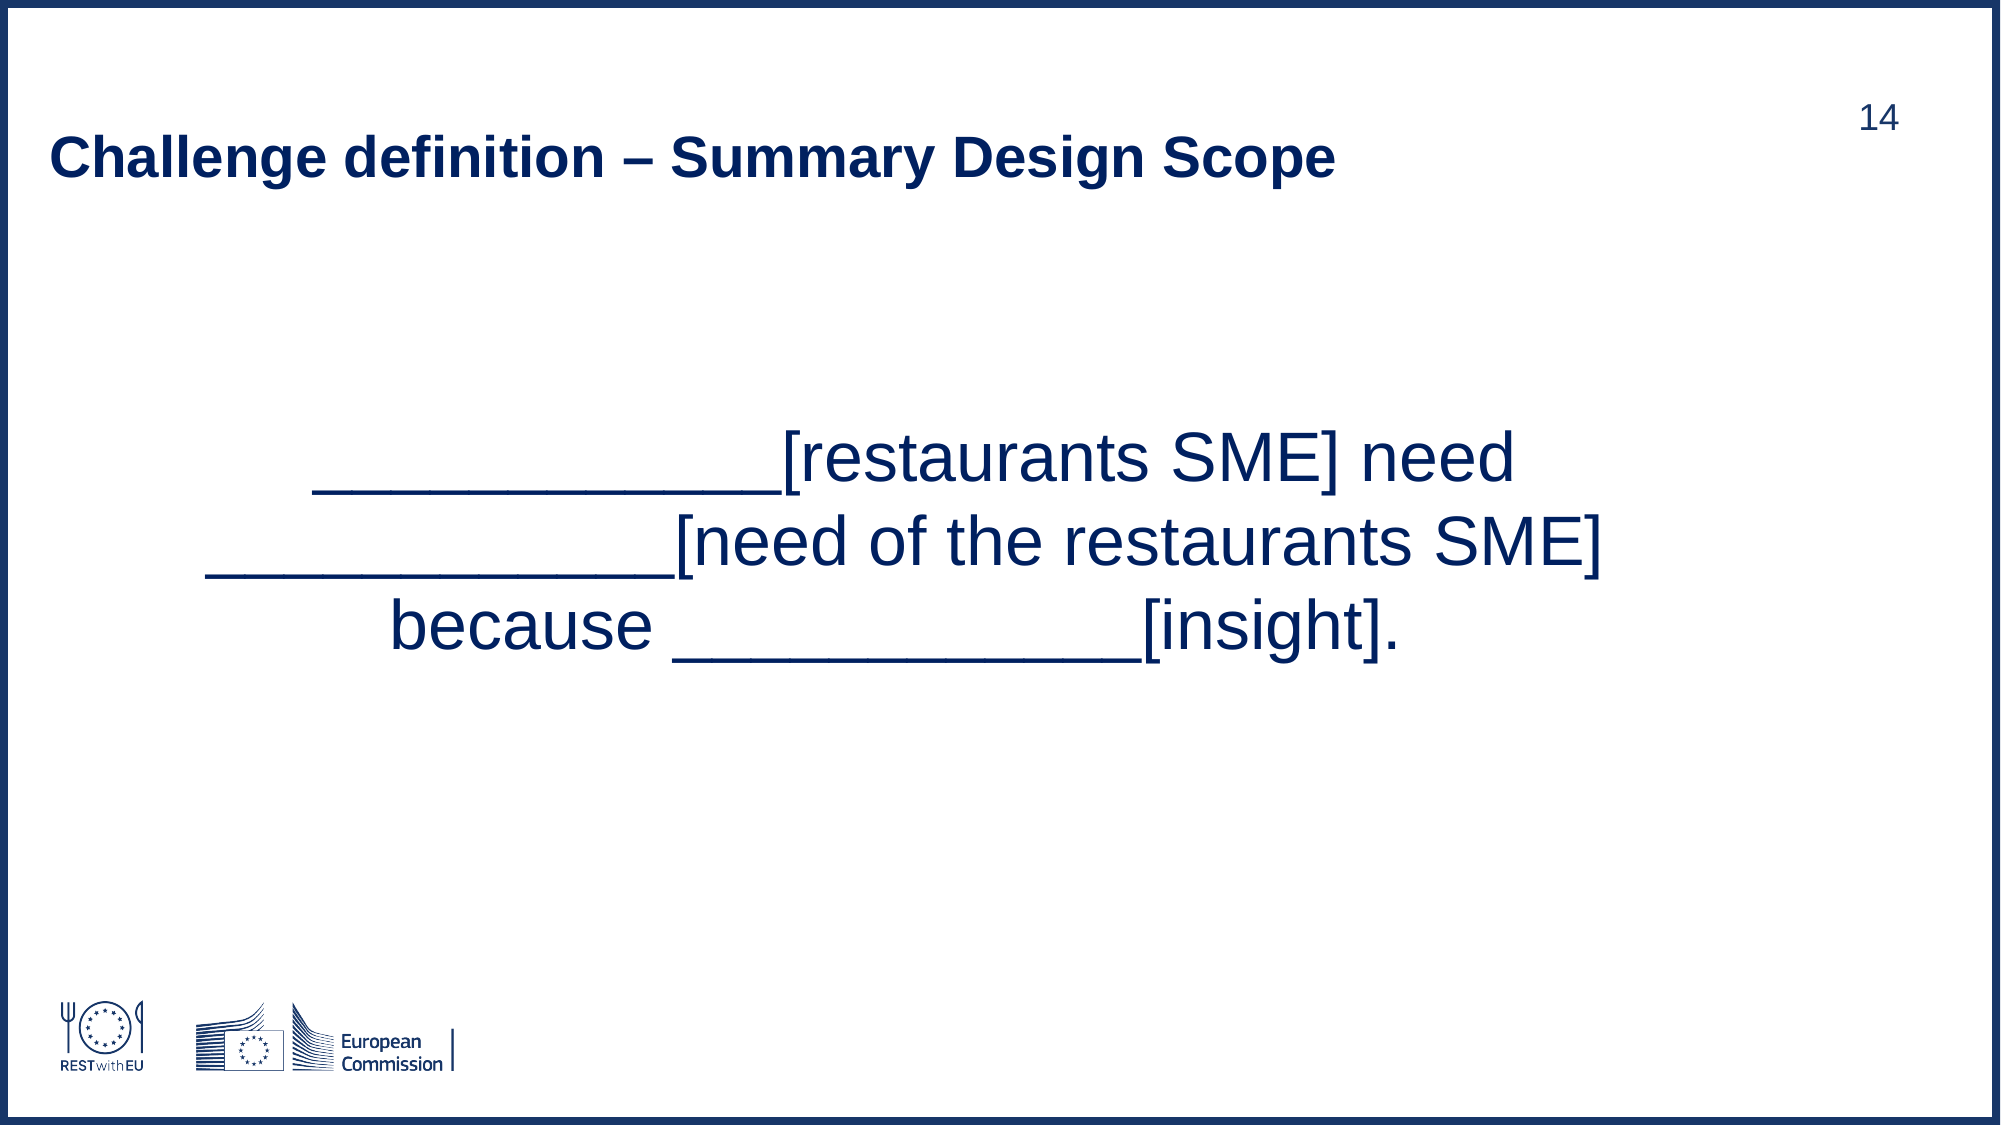

Challenge definition – Summary Design Scope
____________[restaurants SME] need ____________[need of the restaurants SME]
because ____________[insight].